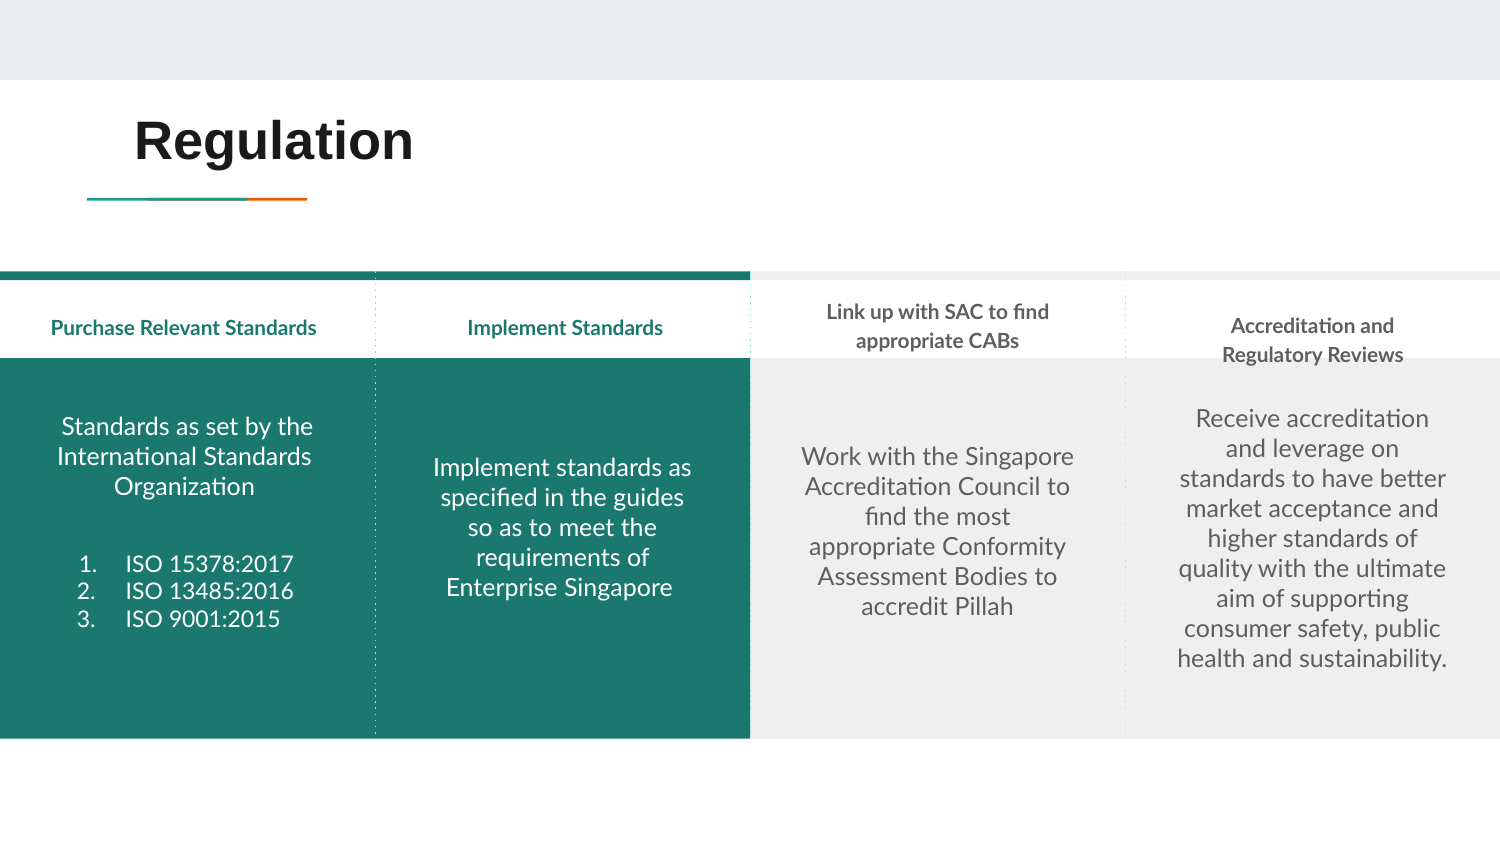

# Regulation

Purchase Relevant Standards
Standards as set by the International Standards  Organization
ISO 15378:2017
ISO 13485:2016
ISO 9001:2015

Implement Standards
Implement standards as specified in the guides so as to meet the requirements of Enterprise Singapore

Link up with SAC to find appropriate CABs
Work with the Singapore Accreditation Council to find the most appropriate Conformity Assessment Bodies to accredit Pillah

Receive accreditation and leverage on standards to have better market acceptance and higher standards of quality with the ultimate aim of supporting consumer safety, public health and sustainability.
Accreditation and Regulatory Reviews